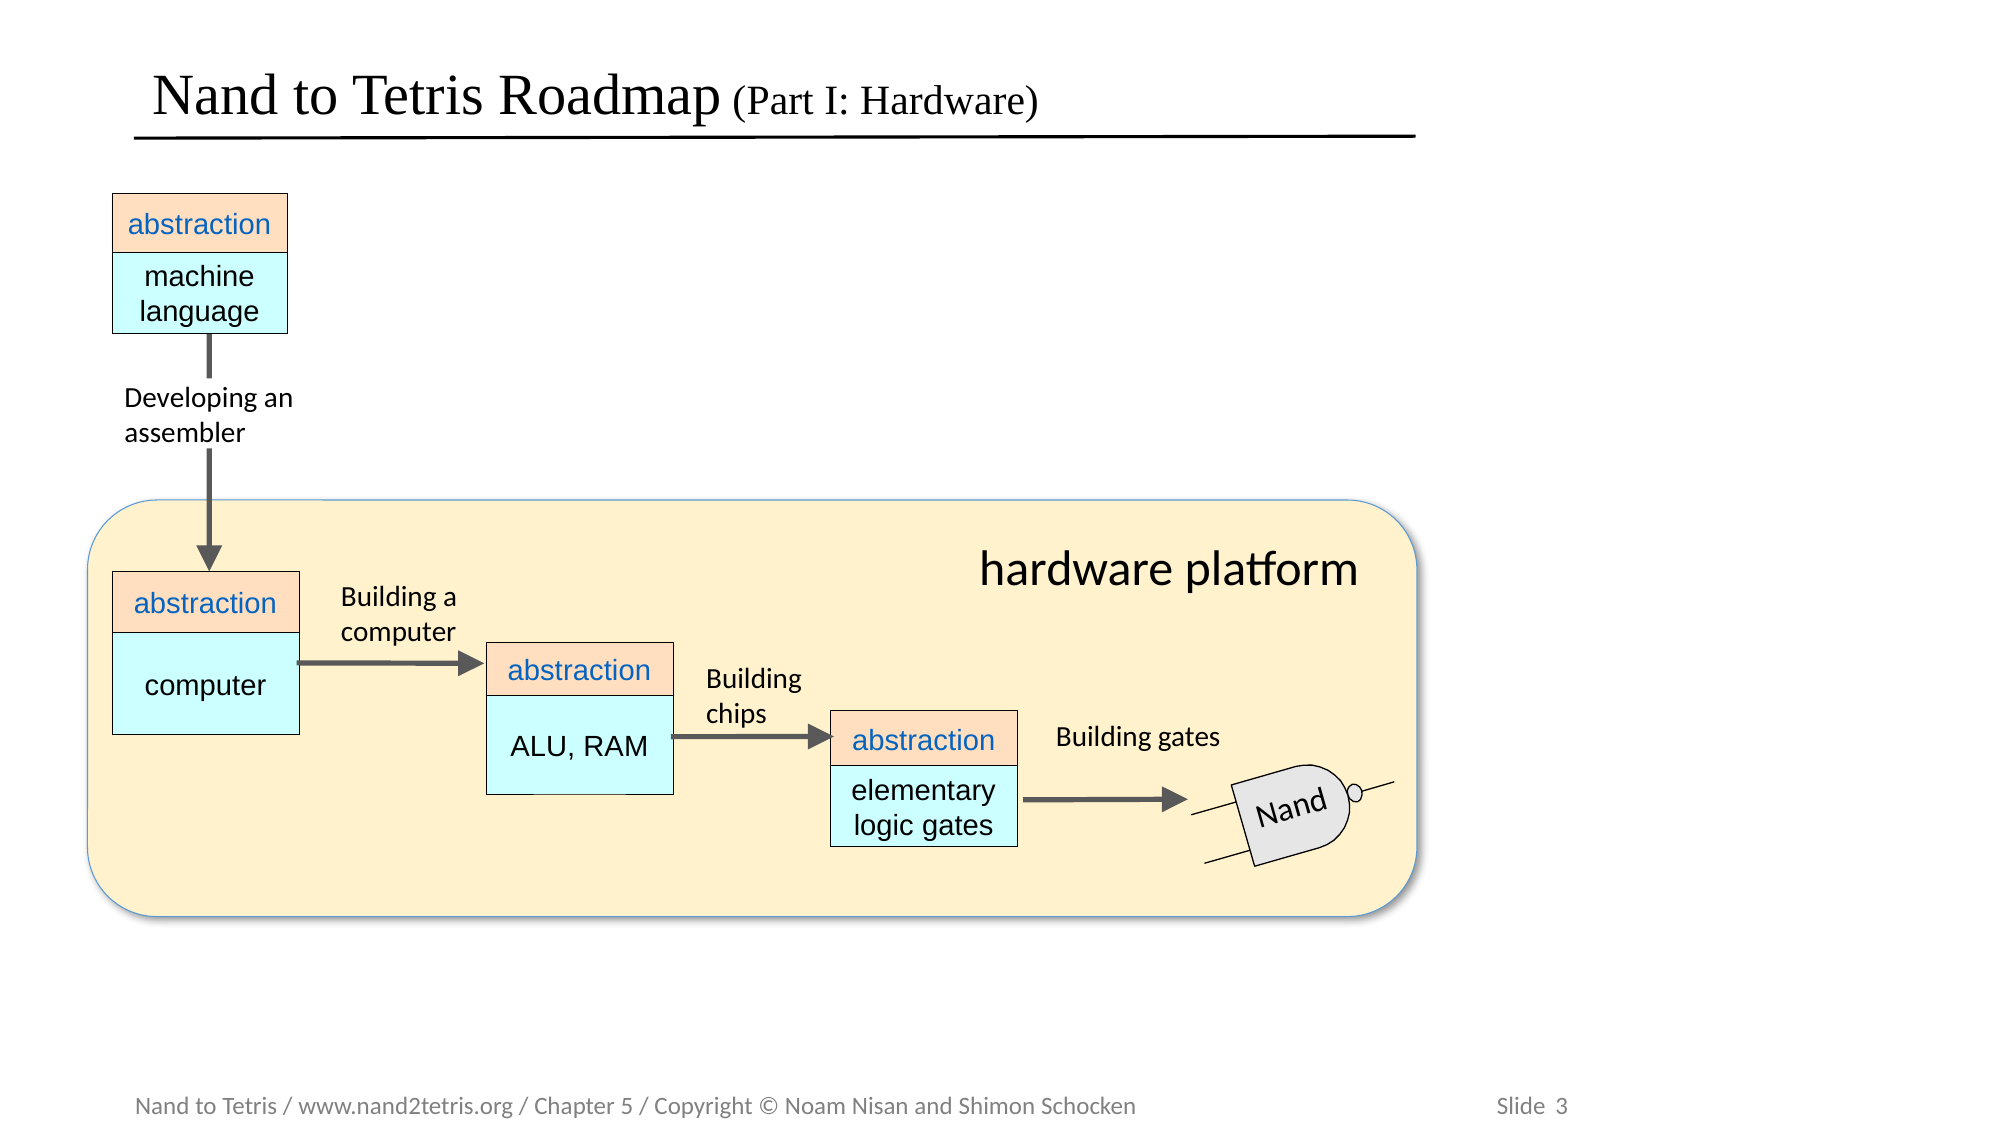

# Nand to Tetris Roadmap (Part I: Hardware)
abstraction
machine language

Developing an assembler

hardware platform
abstraction
Building a computer
computer
abstraction
ALU, RAM
Building chips

abstraction
Building gates

elementary logic gates

Nand